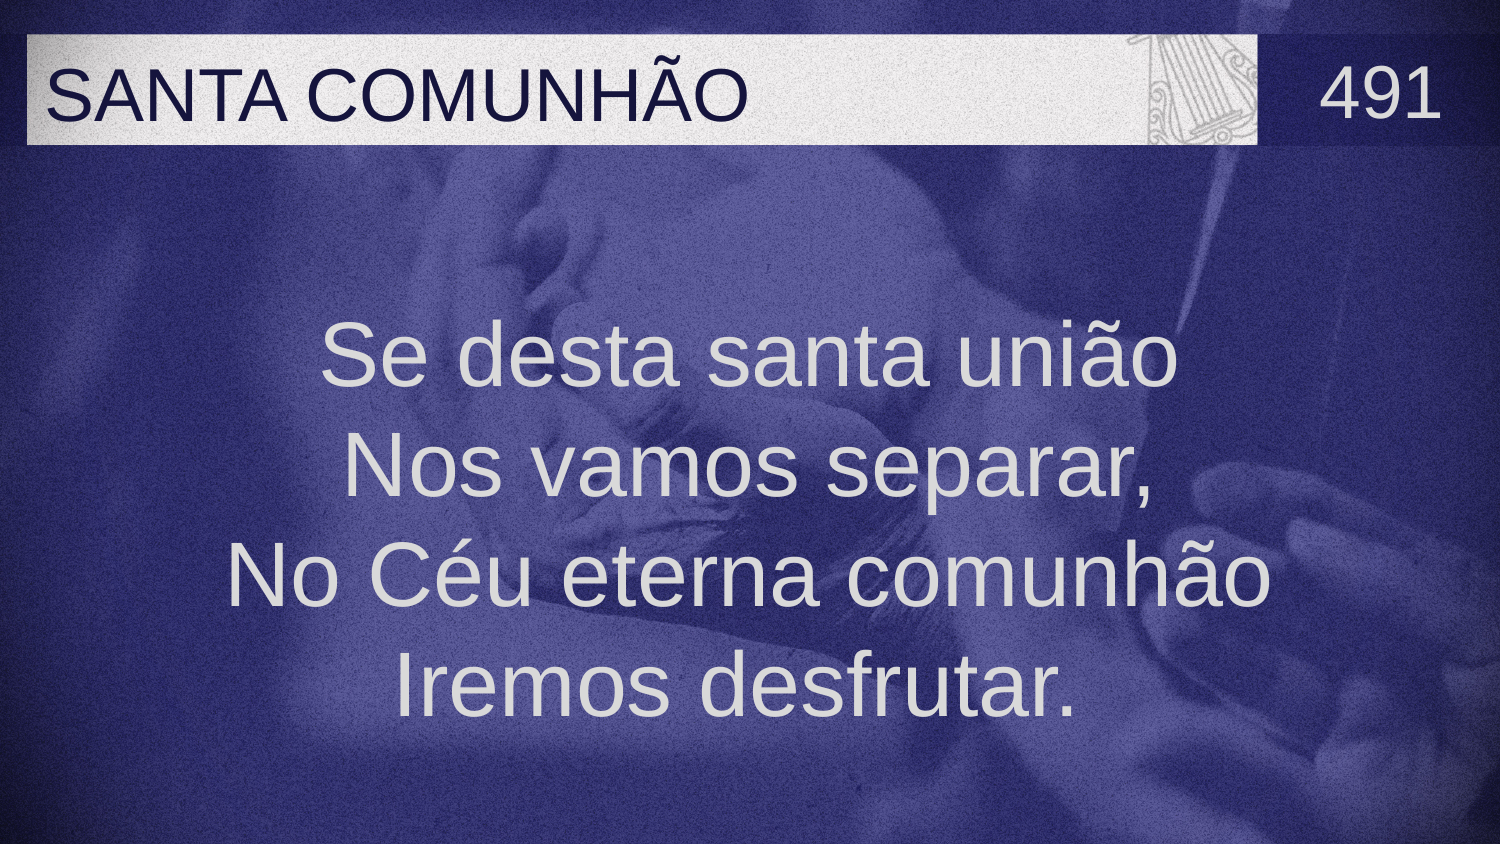

# SANTA COMUNHÃO
491
Se desta santa união
Nos vamos separar,
No Céu eterna comunhão
Iremos desfrutar.